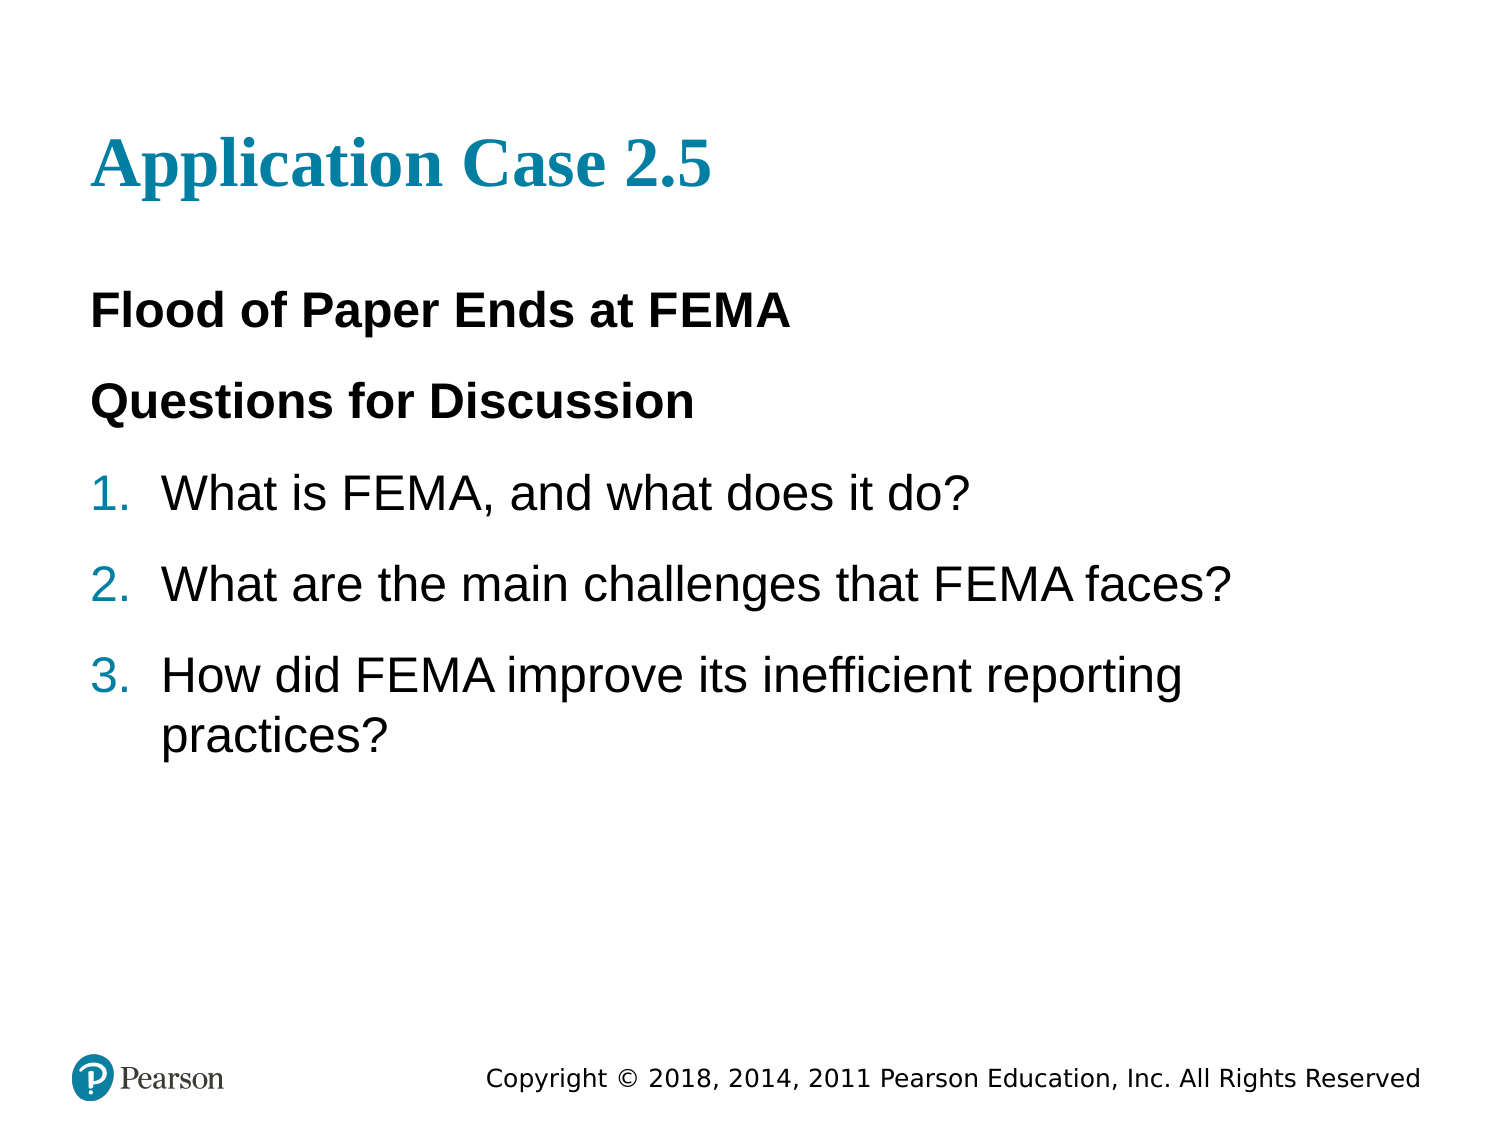

# Application Case 2.5
Flood of Paper Ends at F E M A
Questions for Discussion
What is F E M A, and what does it do?
What are the main challenges that F E M A faces?
How did F E M A improve its inefficient reporting practices?